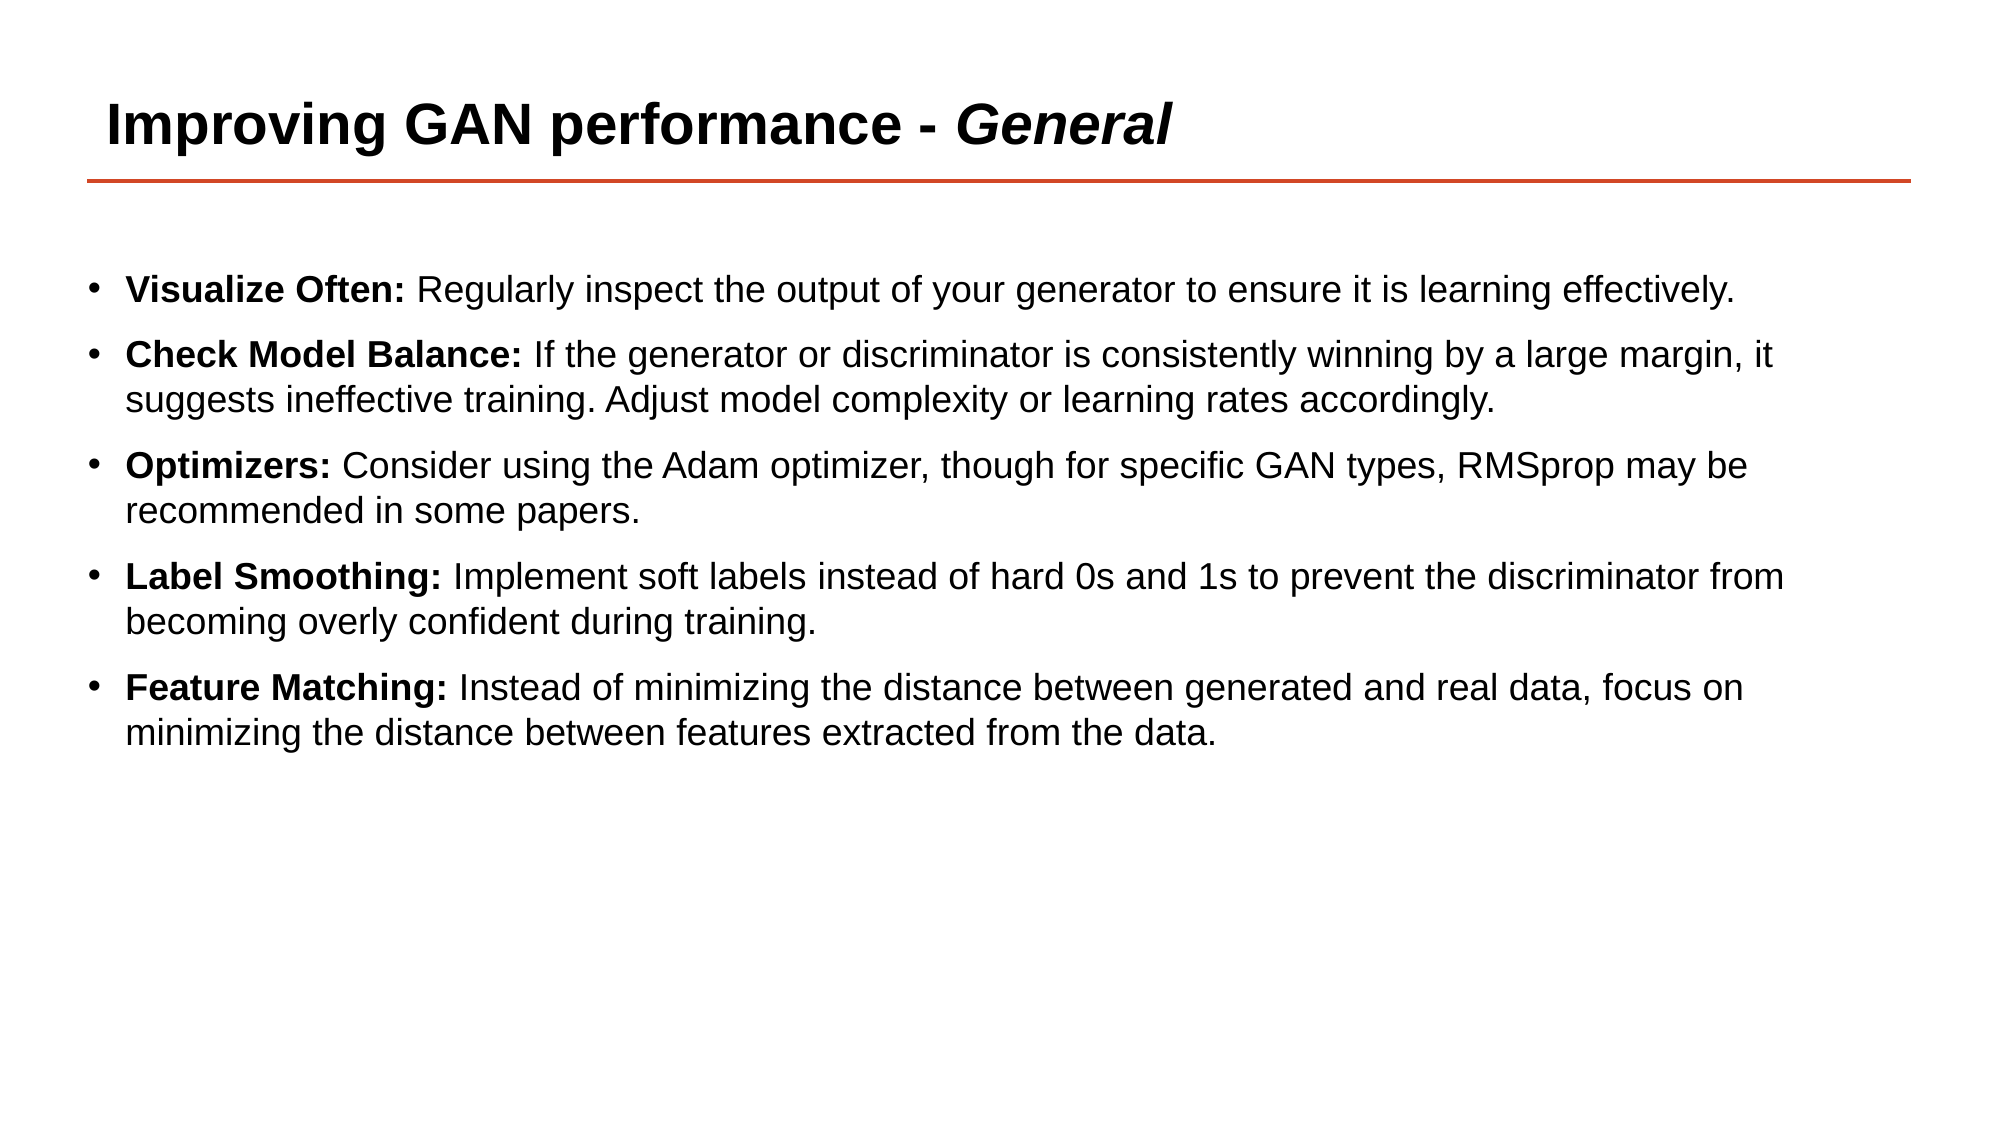

# Improving GAN performance - General
Visualize Often: Regularly inspect the output of your generator to ensure it is learning effectively.
Check Model Balance: If the generator or discriminator is consistently winning by a large margin, it suggests ineffective training. Adjust model complexity or learning rates accordingly.
Optimizers: Consider using the Adam optimizer, though for specific GAN types, RMSprop may be recommended in some papers.
Label Smoothing: Implement soft labels instead of hard 0s and 1s to prevent the discriminator from becoming overly confident during training.
Feature Matching: Instead of minimizing the distance between generated and real data, focus on minimizing the distance between features extracted from the data.